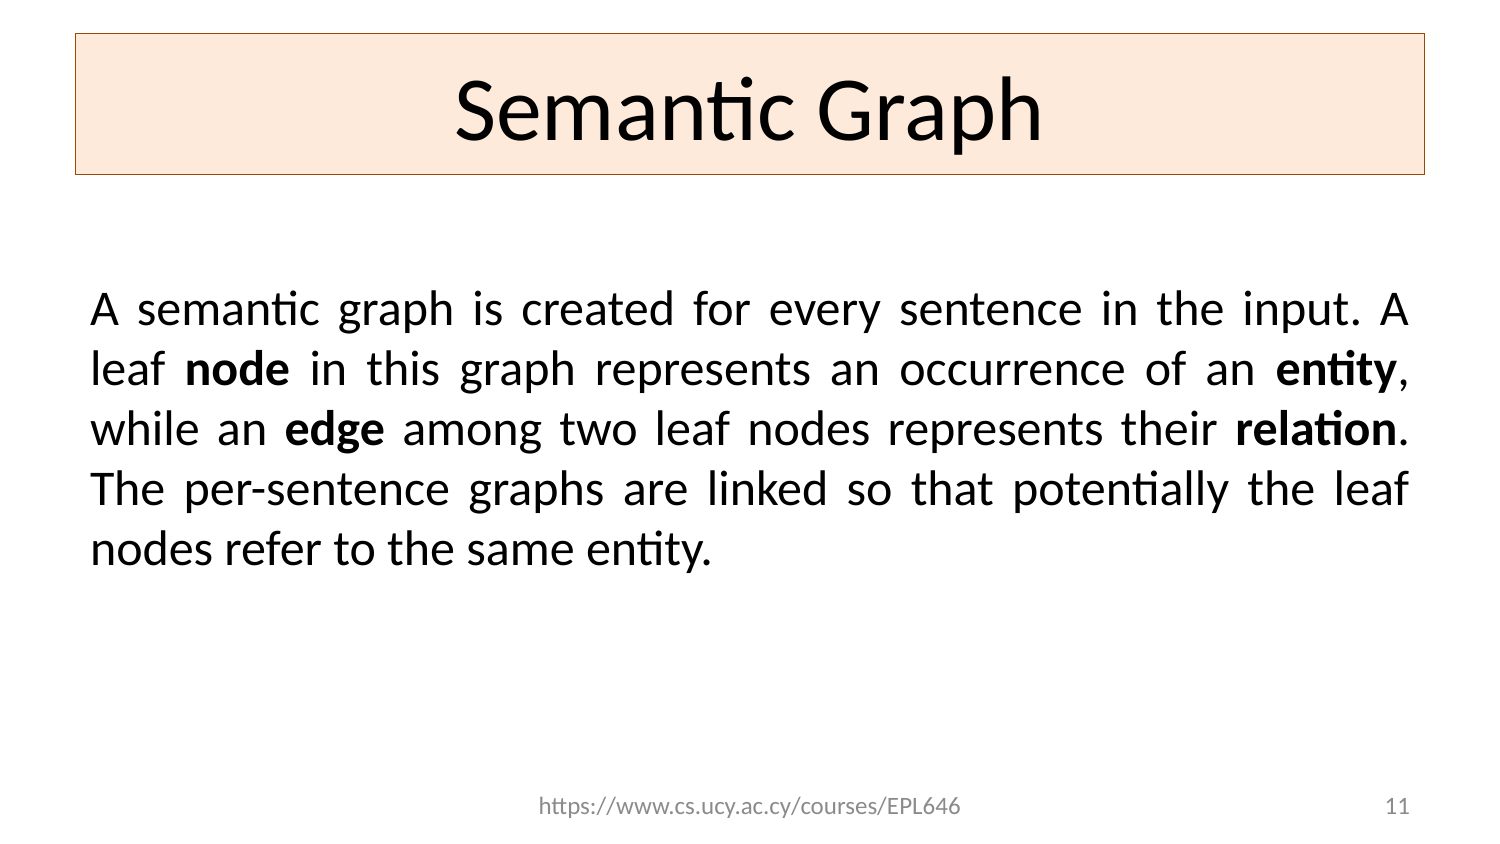

# Semantic Graph
A semantic graph is created for every sentence in the input. A leaf node in this graph represents an occurrence of an entity, while an edge among two leaf nodes represents their relation. The per-sentence graphs are linked so that potentially the leaf nodes refer to the same entity.
https://www.cs.ucy.ac.cy/courses/EPL646
11